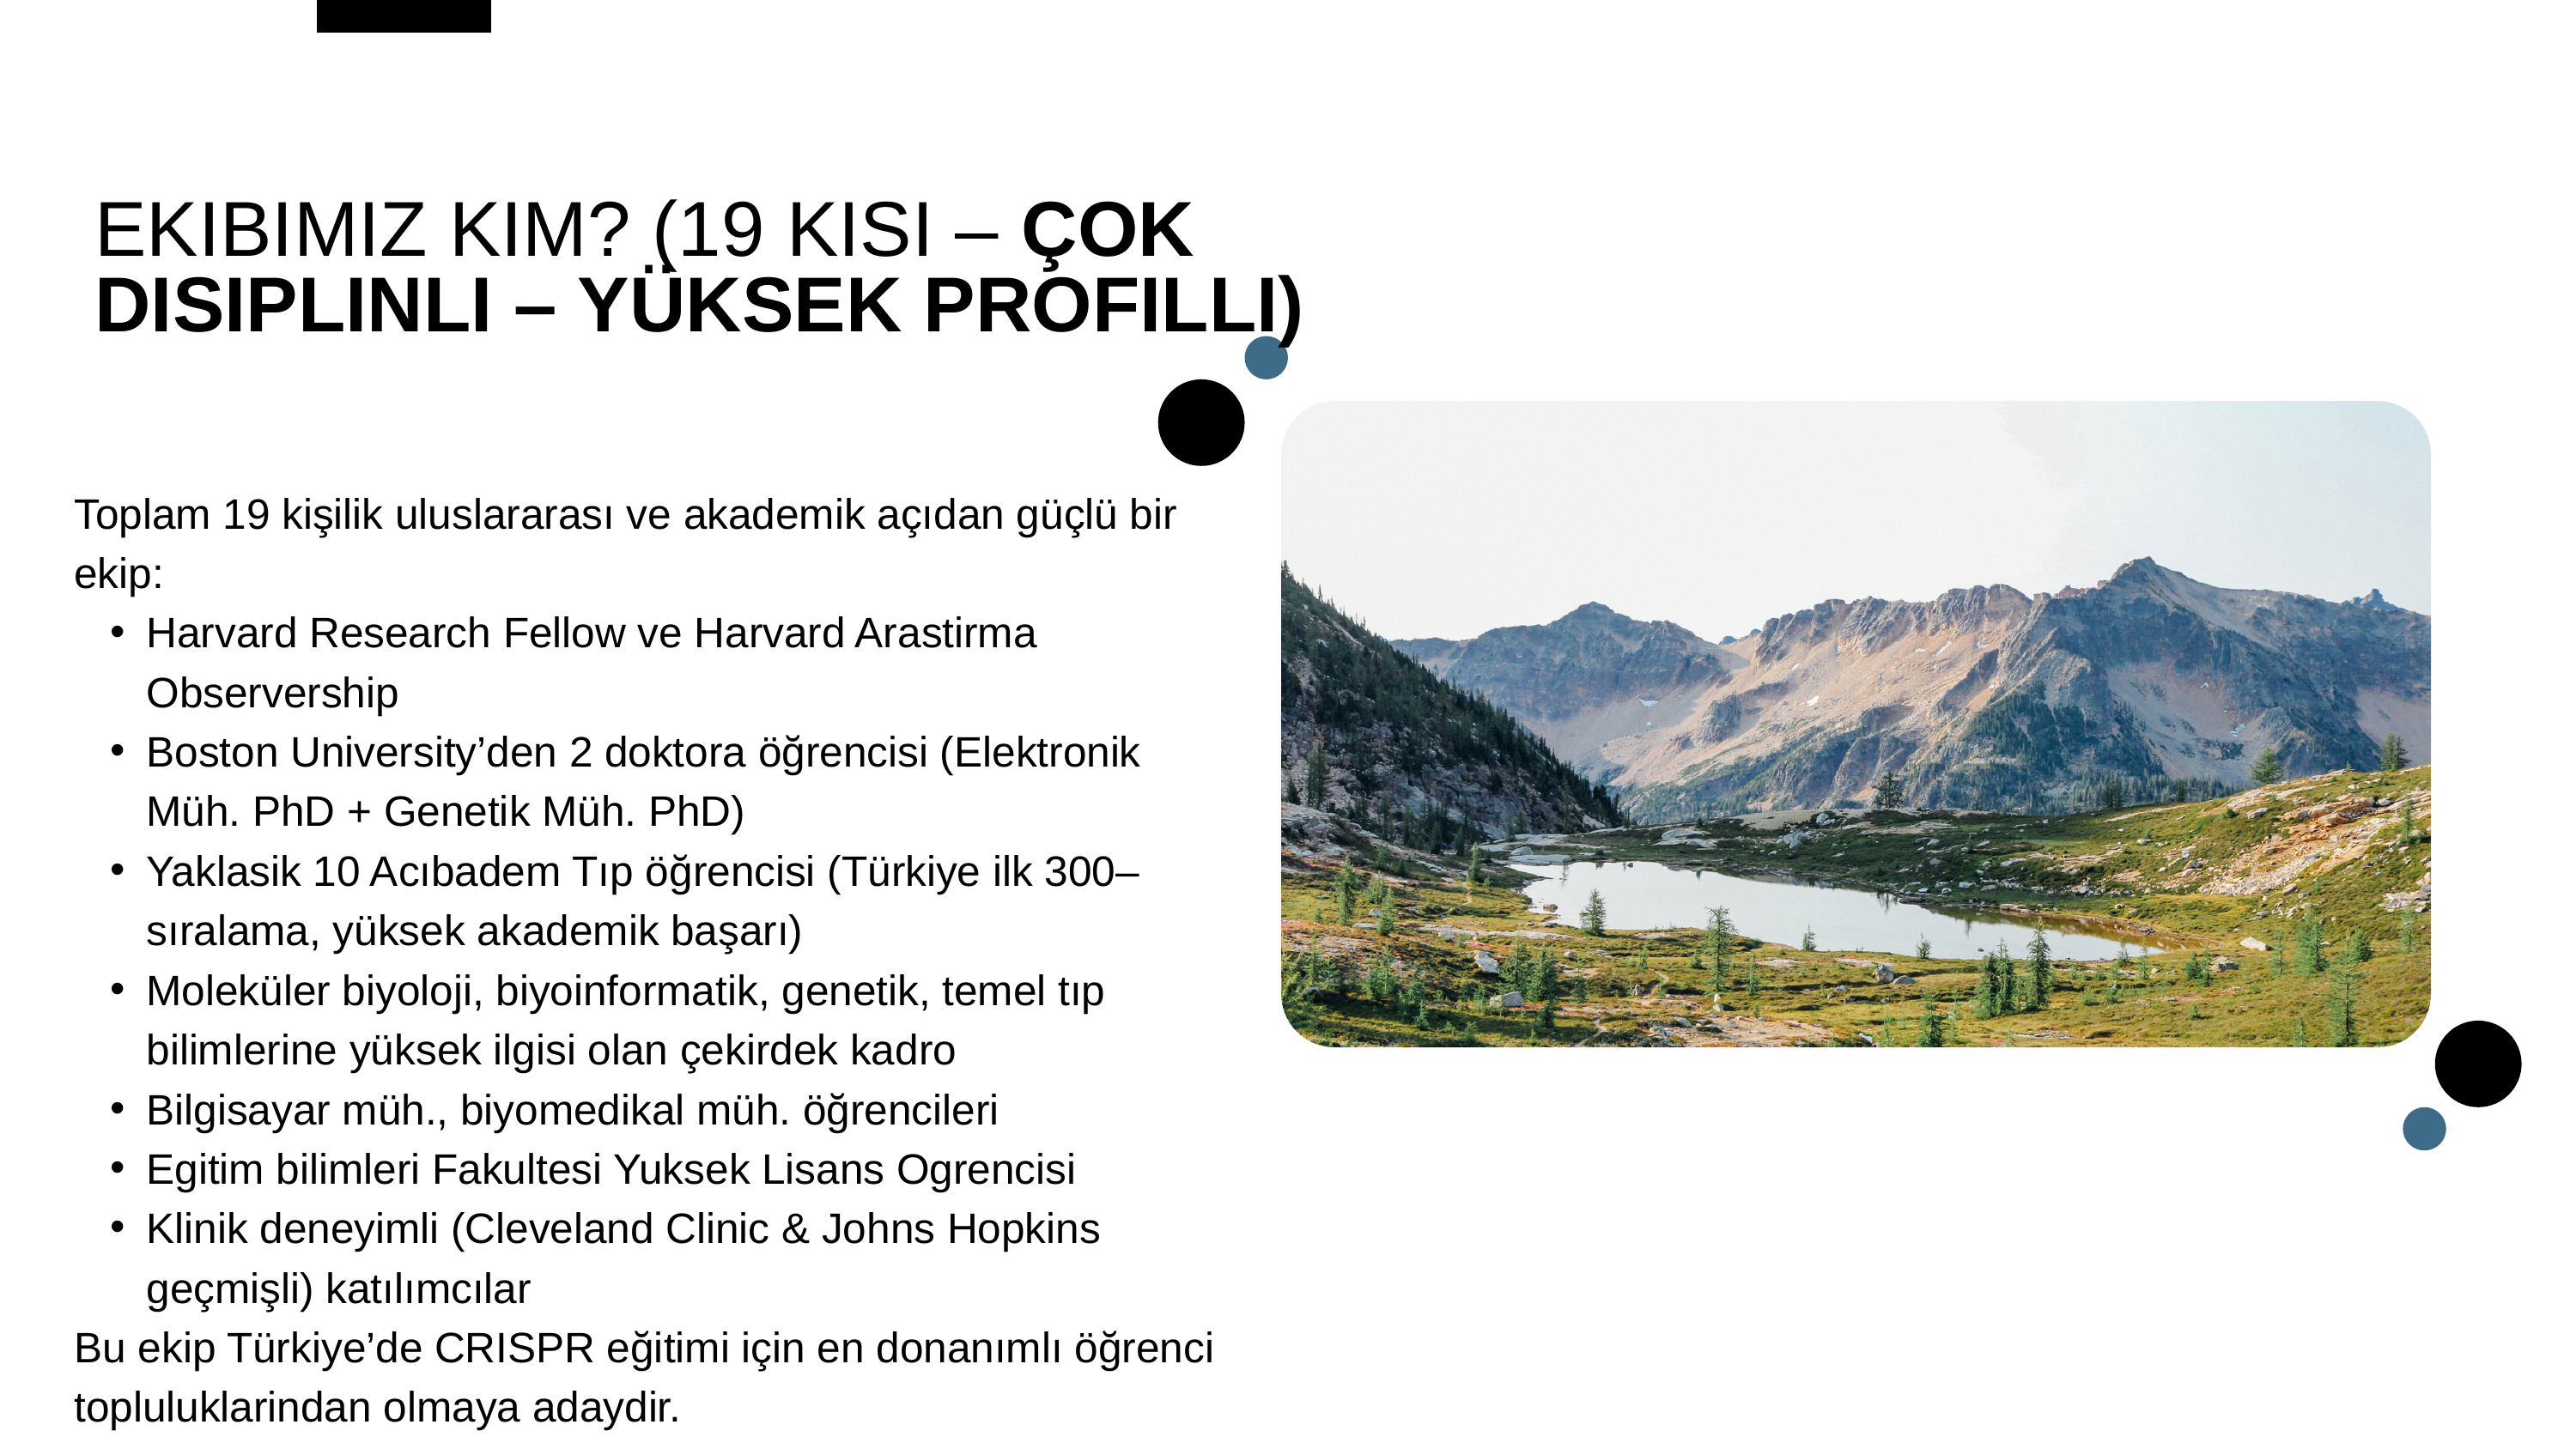

EKIBIMIZ KIM? (19 KISI – ÇOK DISIPLINLI – YÜKSEK PROFILLI)

Toplam 19 kişilik uluslararası ve akademik açıdan güçlü bir ekip:
Harvard Research Fellow ve Harvard Arastirma Observership
Boston University’den 2 doktora öğrencisi (Elektronik Müh. PhD + Genetik Müh. PhD)
Yaklasik 10 Acıbadem Tıp öğrencisi (Türkiye ilk 300–sıralama, yüksek akademik başarı)
Moleküler biyoloji, biyoinformatik, genetik, temel tıp bilimlerine yüksek ilgisi olan çekirdek kadro
Bilgisayar müh., biyomedikal müh. öğrencileri
Egitim bilimleri Fakultesi Yuksek Lisans Ogrencisi
Klinik deneyimli (Cleveland Clinic & Johns Hopkins geçmişli) katılımcılar
Bu ekip Türkiye’de CRISPR eğitimi için en donanımlı öğrenci topluluklarindan olmaya adaydir.